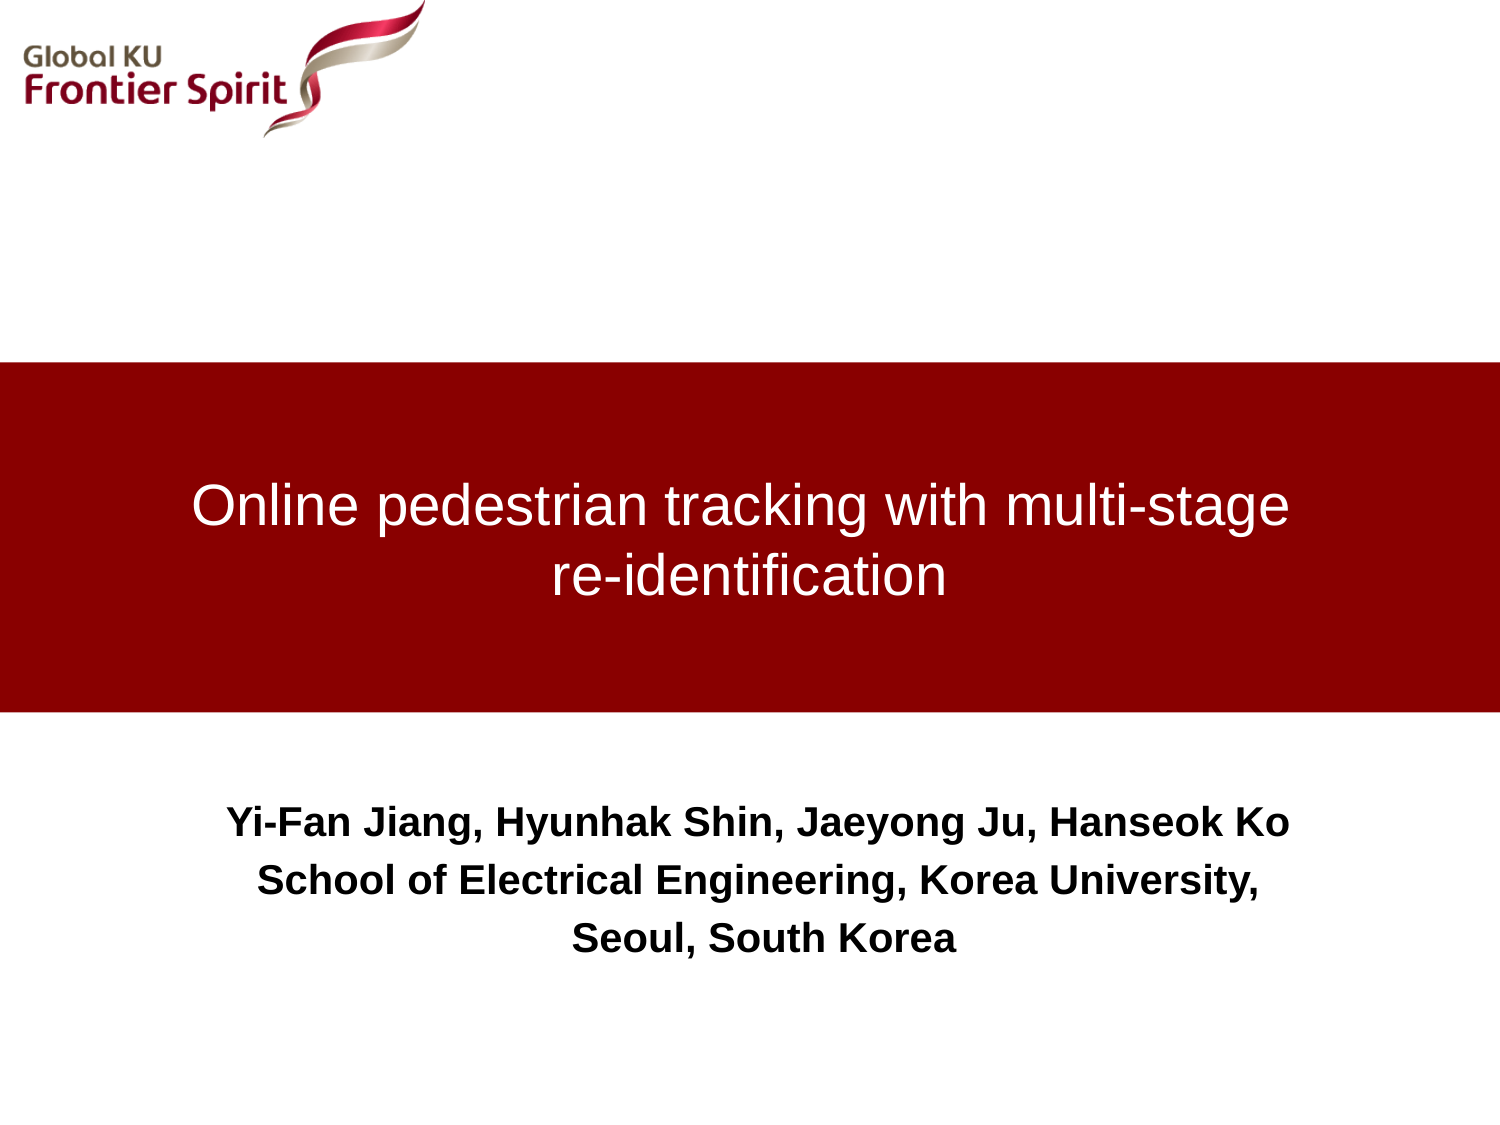

# Online pedestrian tracking with multi-stage re-identification
Yi-Fan Jiang, Hyunhak Shin, Jaeyong Ju, Hanseok Ko
School of Electrical Engineering, Korea University,
Seoul, South Korea